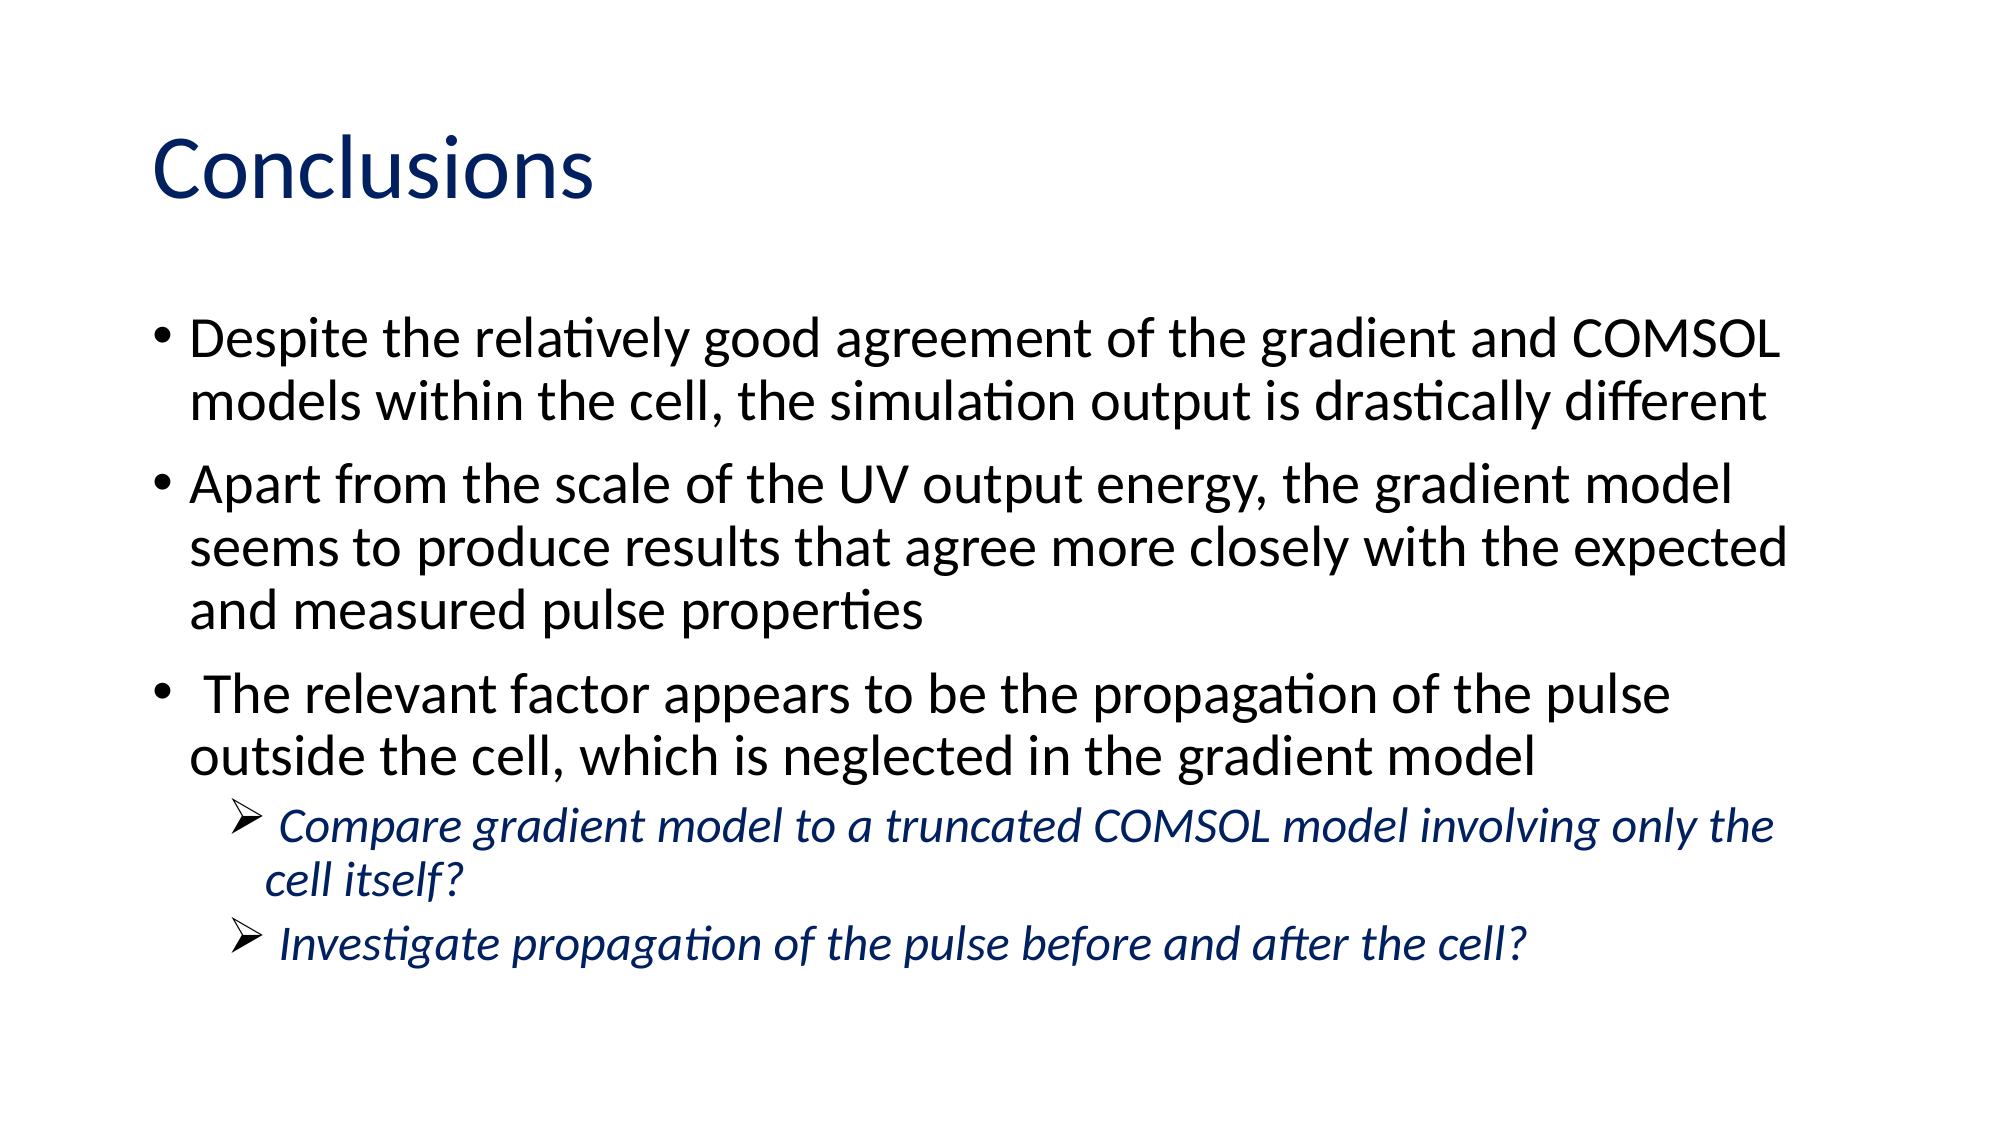

# Conclusions
Despite the relatively good agreement of the gradient and COMSOL models within the cell, the simulation output is drastically different
Apart from the scale of the UV output energy, the gradient model seems to produce results that agree more closely with the expected and measured pulse properties
 The relevant factor appears to be the propagation of the pulse outside the cell, which is neglected in the gradient model
 Compare gradient model to a truncated COMSOL model involving only the cell itself?
 Investigate propagation of the pulse before and after the cell?